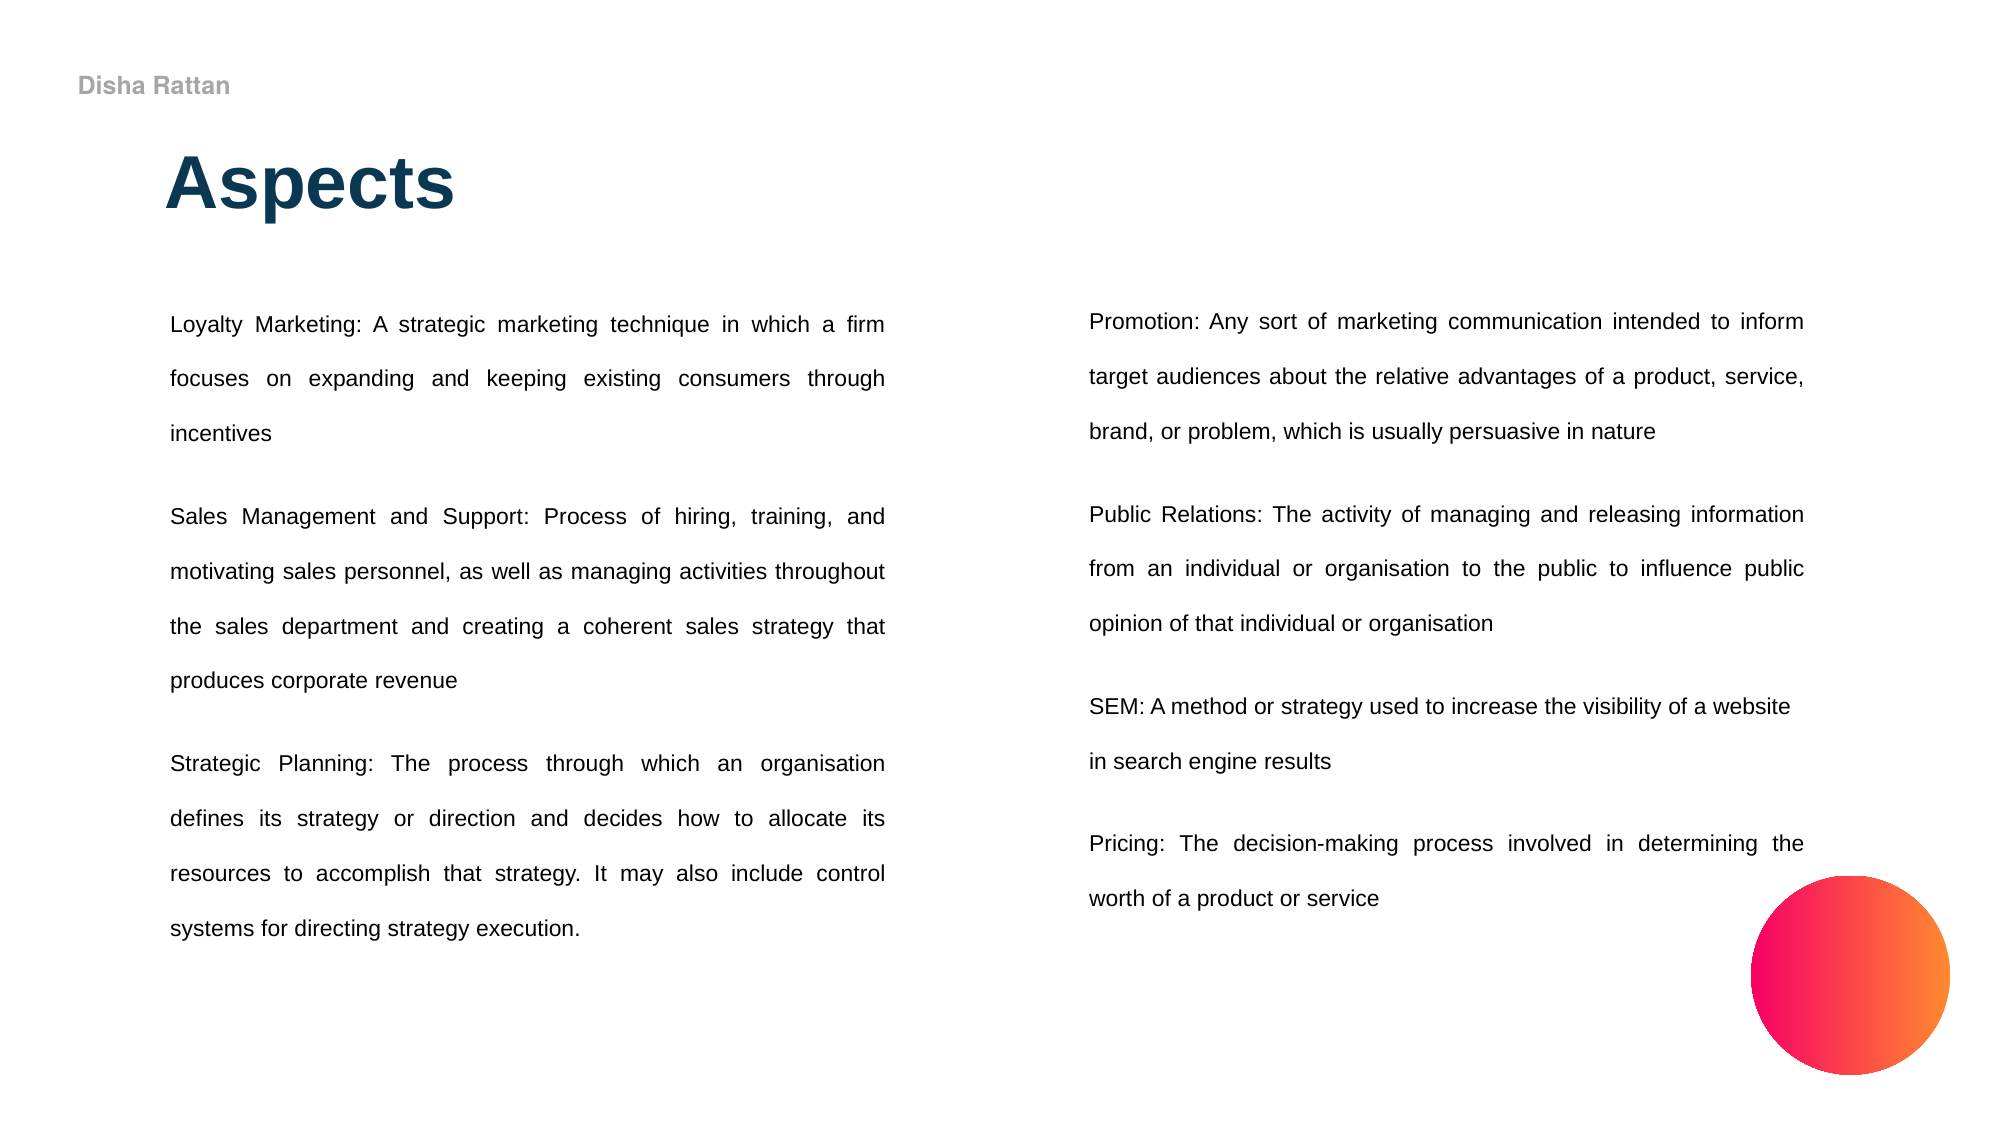

Disha Rattan
Aspects
Promotion: Any sort of marketing communication intended to inform target audiences about the relative advantages of a product, service, brand, or problem, which is usually persuasive in nature

Public Relations: The activity of managing and releasing information from an individual or organisation to the public to influence public opinion of that individual or organisation

SEM: A method or strategy used to increase the visibility of a website in search engine results

Pricing: The decision-making process involved in determining the worth of a product or service

Loyalty Marketing: A strategic marketing technique in which a firm focuses on expanding and keeping existing consumers through incentives

Sales Management and Support: Process of hiring, training, and motivating sales personnel, as well as managing activities throughout the sales department and creating a coherent sales strategy that produces corporate revenue

Strategic Planning: The process through which an organisation defines its strategy or direction and decides how to allocate its resources to accomplish that strategy. It may also include control systems for directing strategy execution.